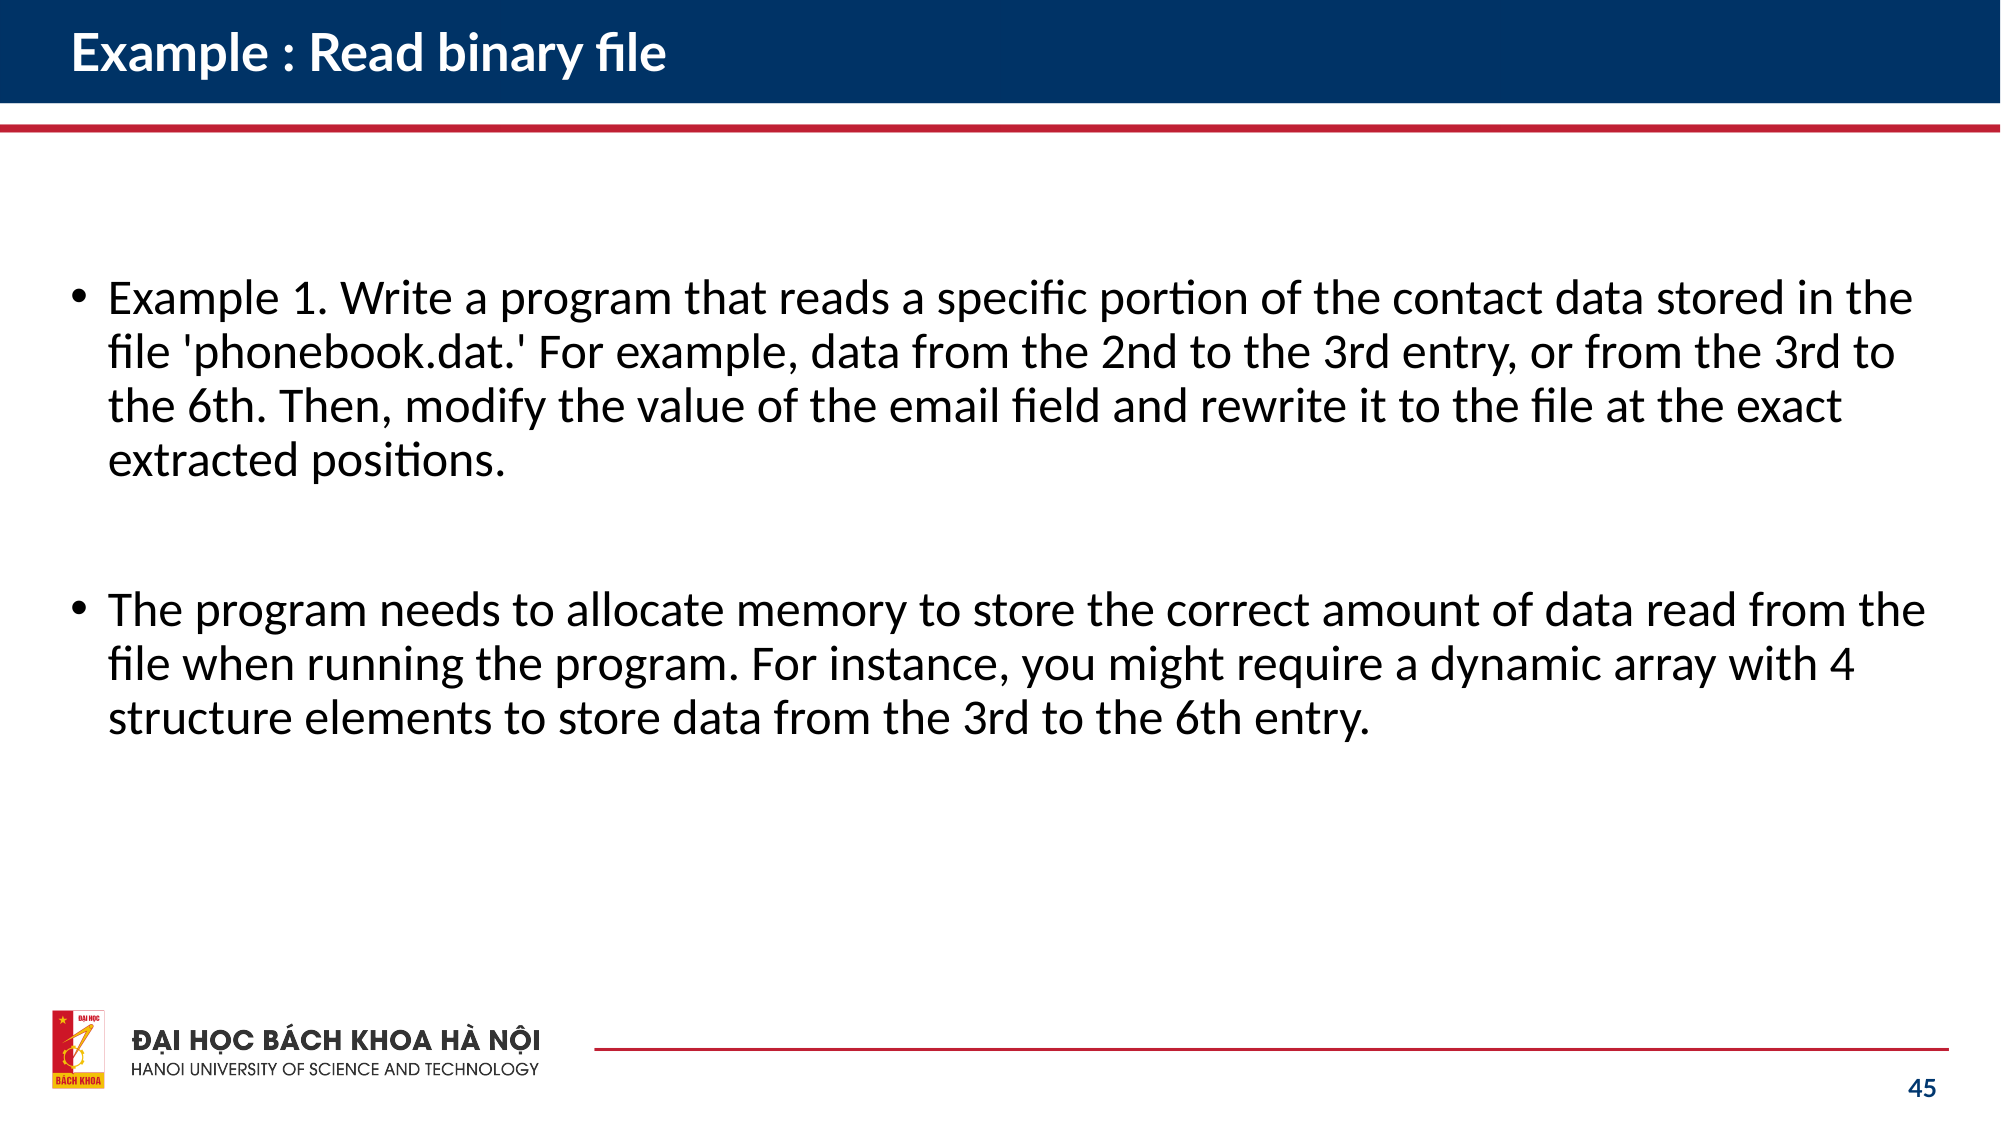

# Example : Read binary file

Example 1. Write a program that reads a specific portion of the contact data stored in the file 'phonebook.dat.' For example, data from the 2nd to the 3rd entry, or from the 3rd to the 6th. Then, modify the value of the email field and rewrite it to the file at the exact extracted positions.

The program needs to allocate memory to store the correct amount of data read from the file when running the program. For instance, you might require a dynamic array with 4 structure elements to store data from the 3rd to the 6th entry.
45